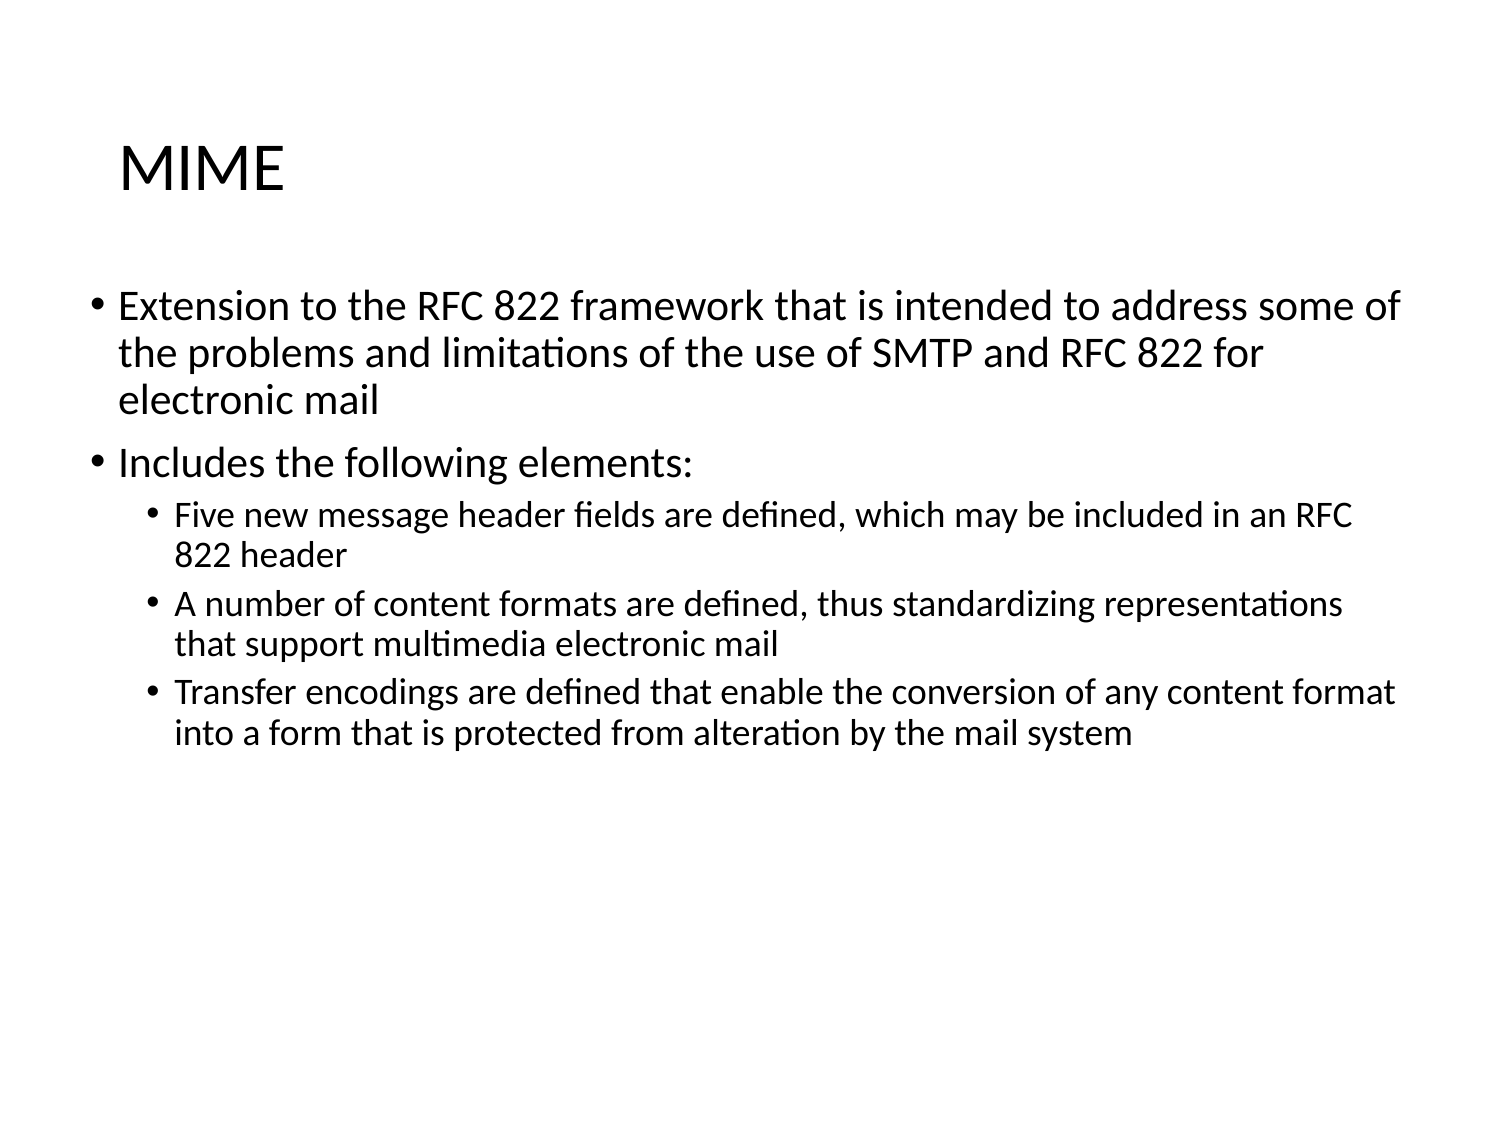

# MIME
Extension to the RFC 822 framework that is intended to address some of the problems and limitations of the use of SMTP and RFC 822 for electronic mail
Includes the following elements:
Five new message header fields are defined, which may be included in an RFC 822 header
A number of content formats are defined, thus standardizing representations that support multimedia electronic mail
Transfer encodings are defined that enable the conversion of any content format into a form that is protected from alteration by the mail system